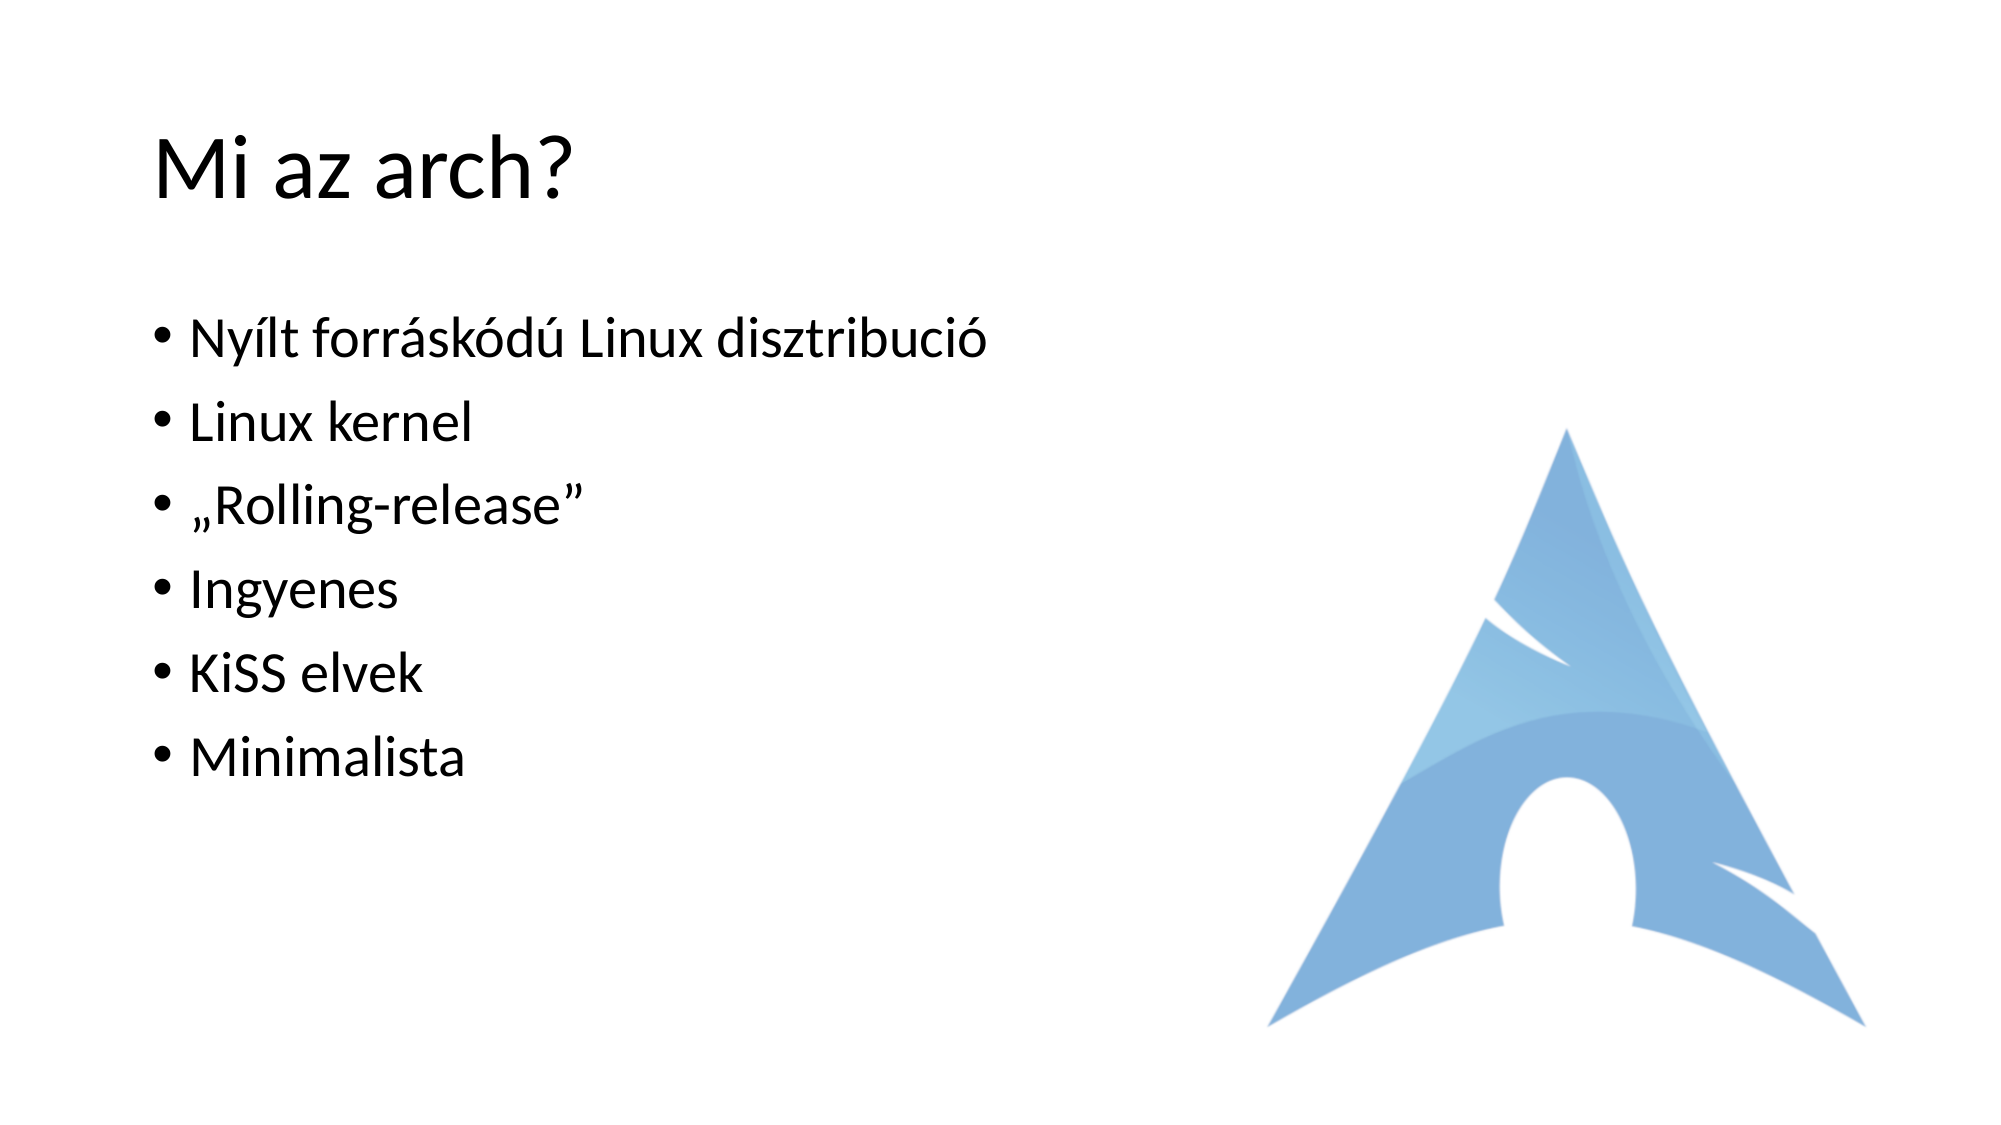

# Mi az arch?
Nyílt forráskódú Linux disztribució
Linux kernel
„Rolling-release”
Ingyenes
KiSS elvek
Minimalista